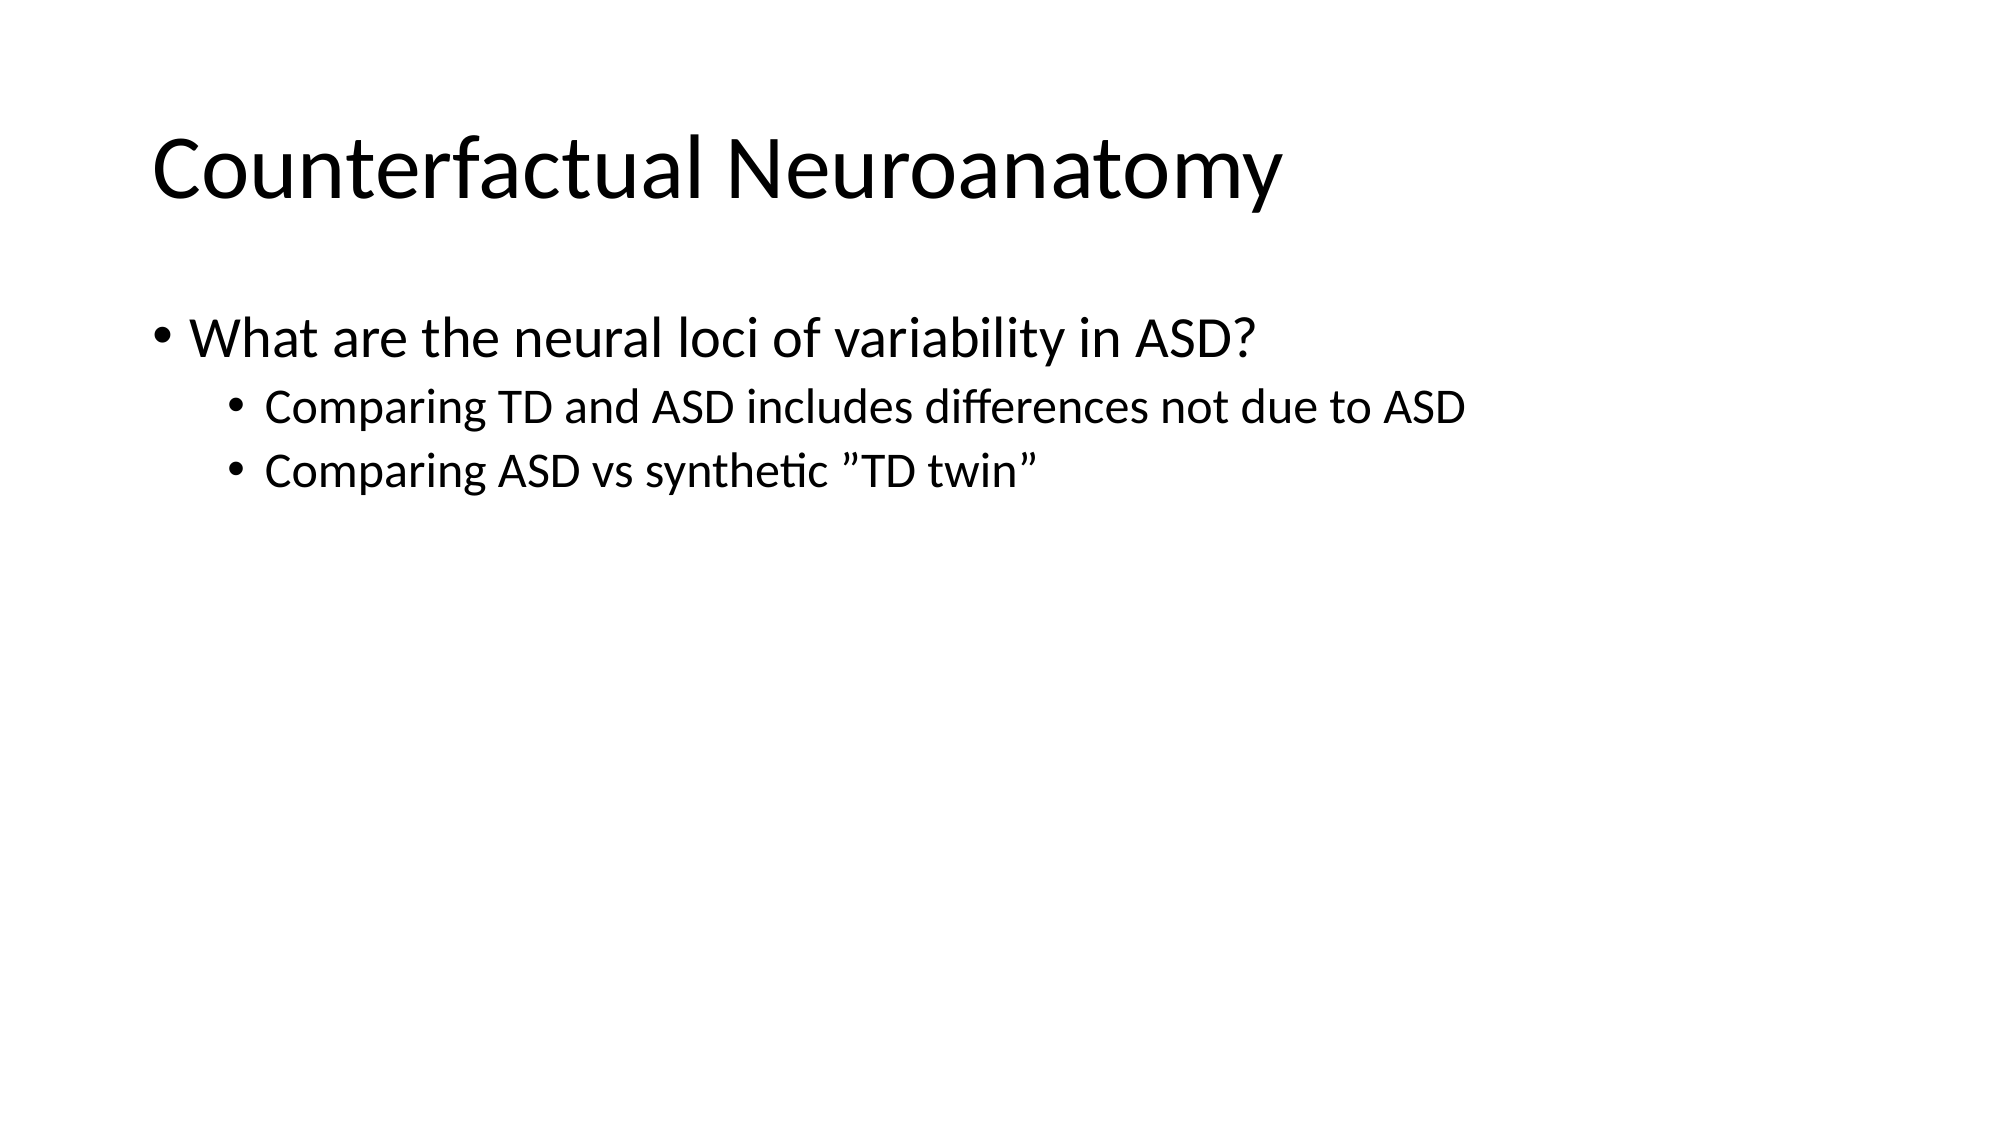

# Counterfactual Neuroanatomy
What are the neural loci of variability in ASD?
Comparing TD and ASD includes differences not due to ASD
Comparing ASD vs synthetic ”TD twin”